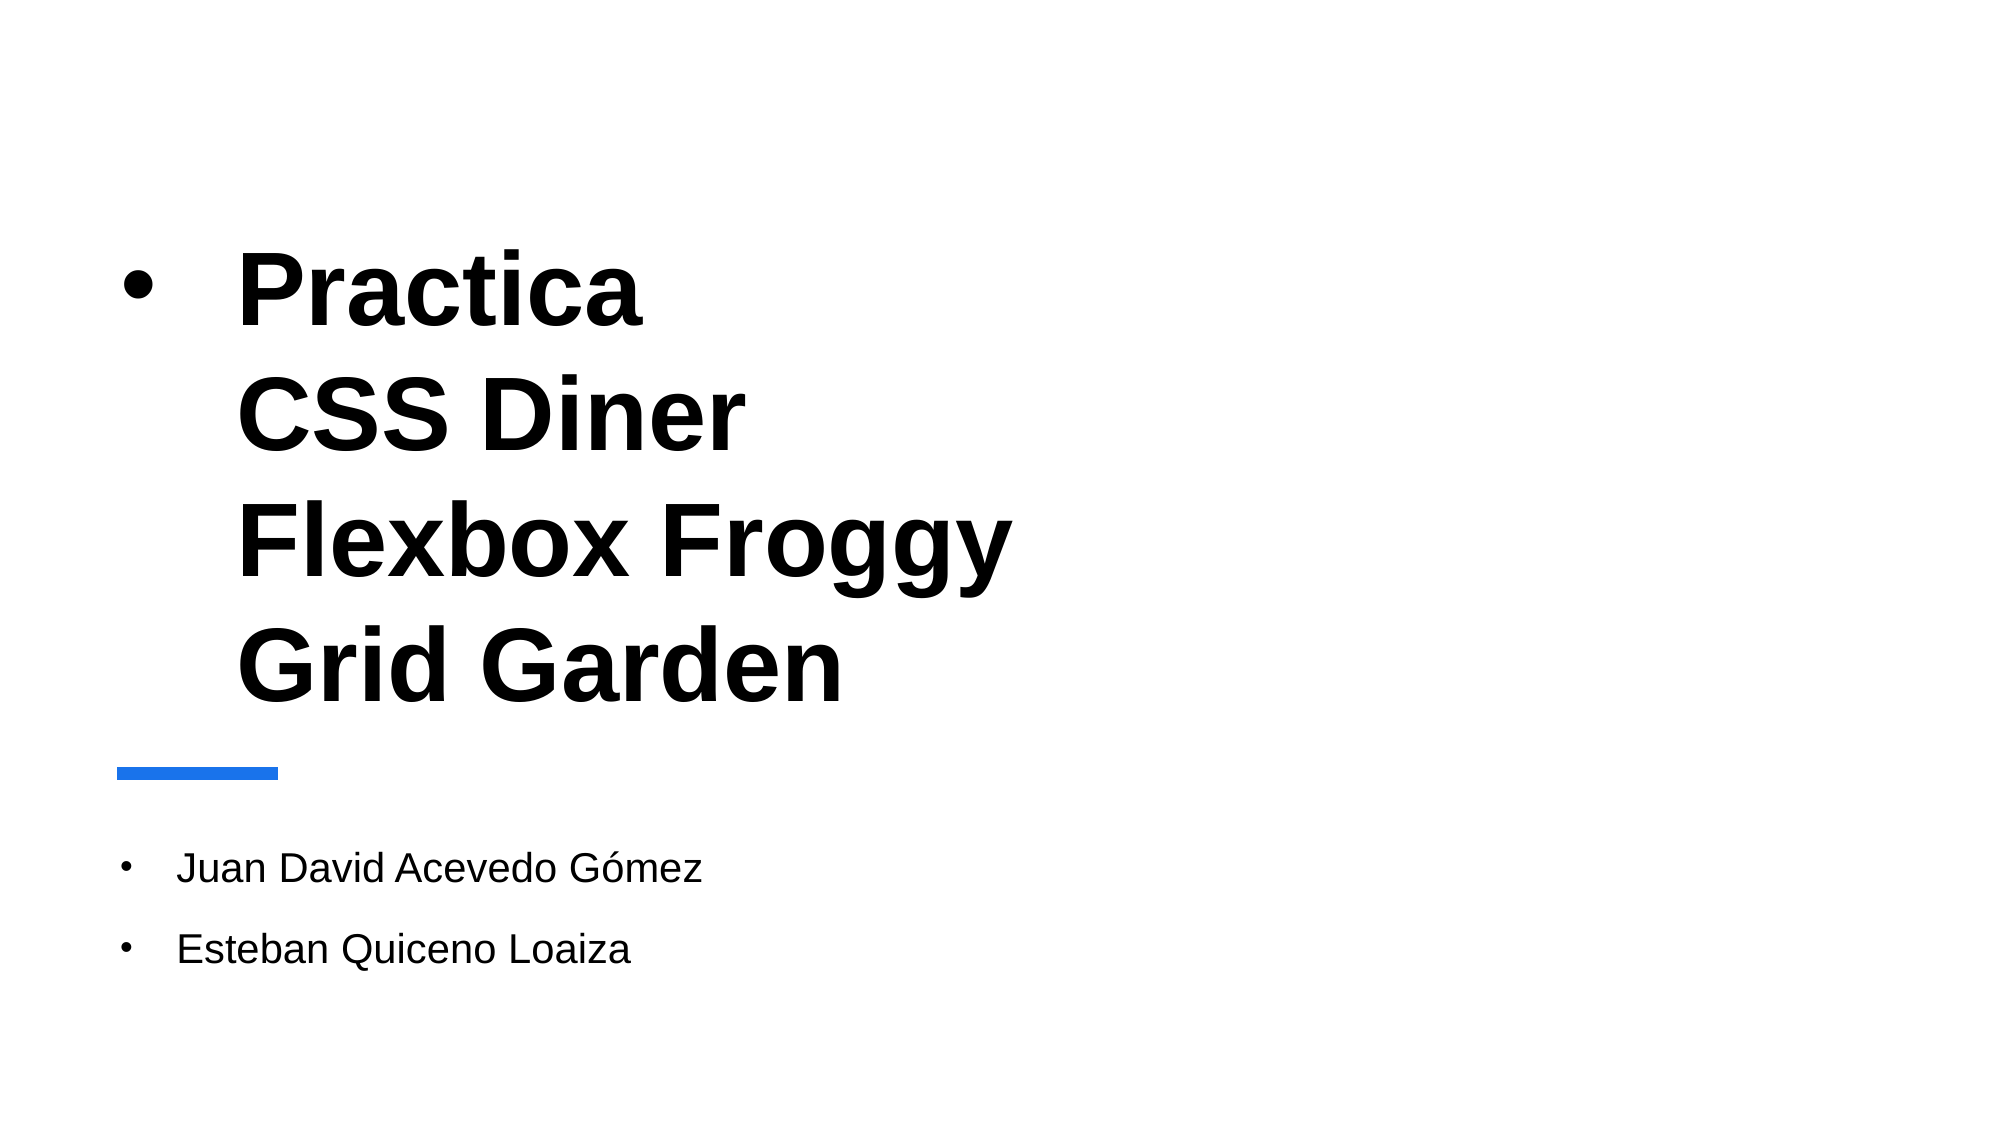

# Practica CSS Diner Flexbox Froggy Grid Garden
Juan David Acevedo Gómez
Esteban Quiceno Loaiza